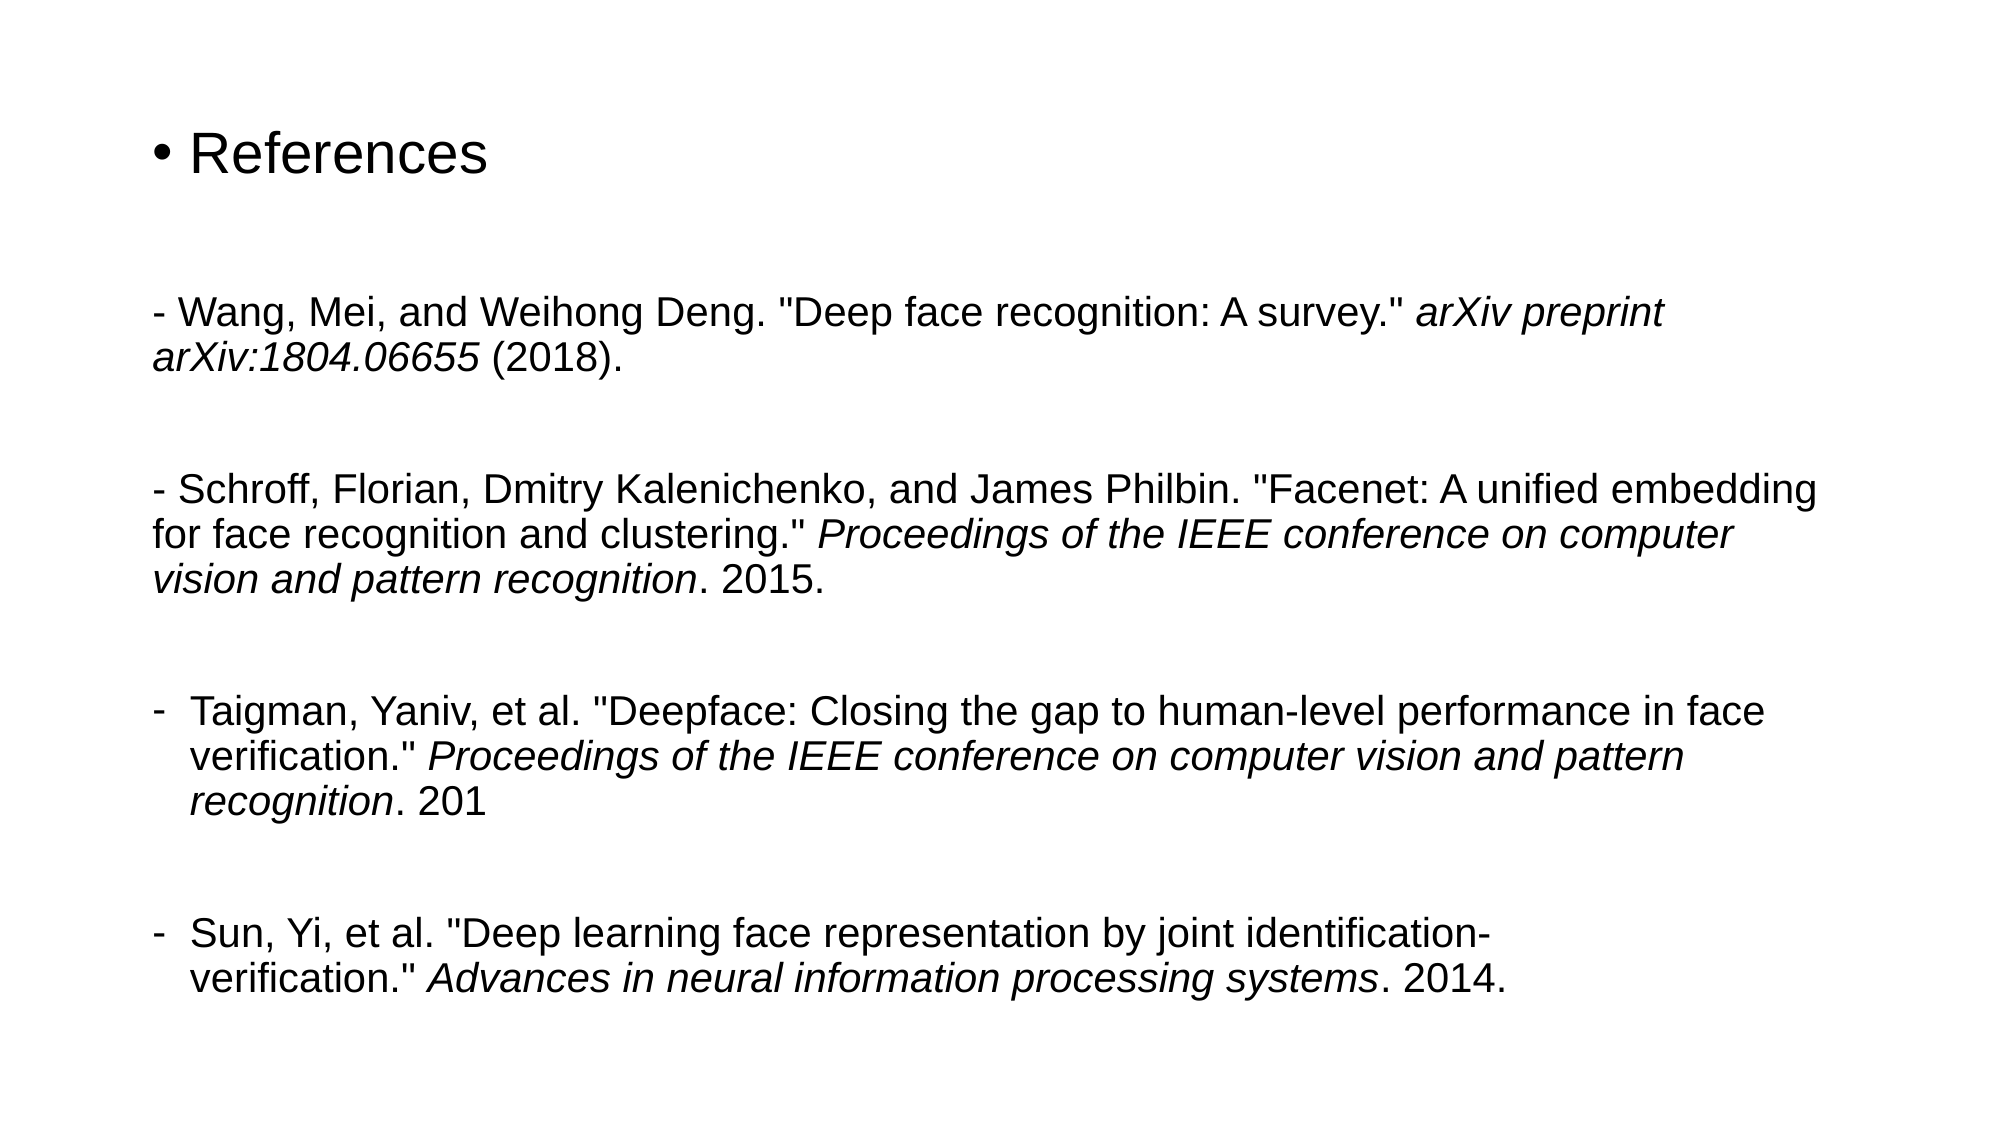

References

- Wang, Mei, and Weihong Deng. "Deep face recognition: A survey." arXiv preprint arXiv:1804.06655 (2018).

- Schroff, Florian, Dmitry Kalenichenko, and James Philbin. "Facenet: A unified embedding for face recognition and clustering." Proceedings of the IEEE conference on computer vision and pattern recognition. 2015.

Taigman, Yaniv, et al. "Deepface: Closing the gap to human-level performance in face verification." Proceedings of the IEEE conference on computer vision and pattern recognition. 201

Sun, Yi, et al. "Deep learning face representation by joint identification-verification." Advances in neural information processing systems. 2014.